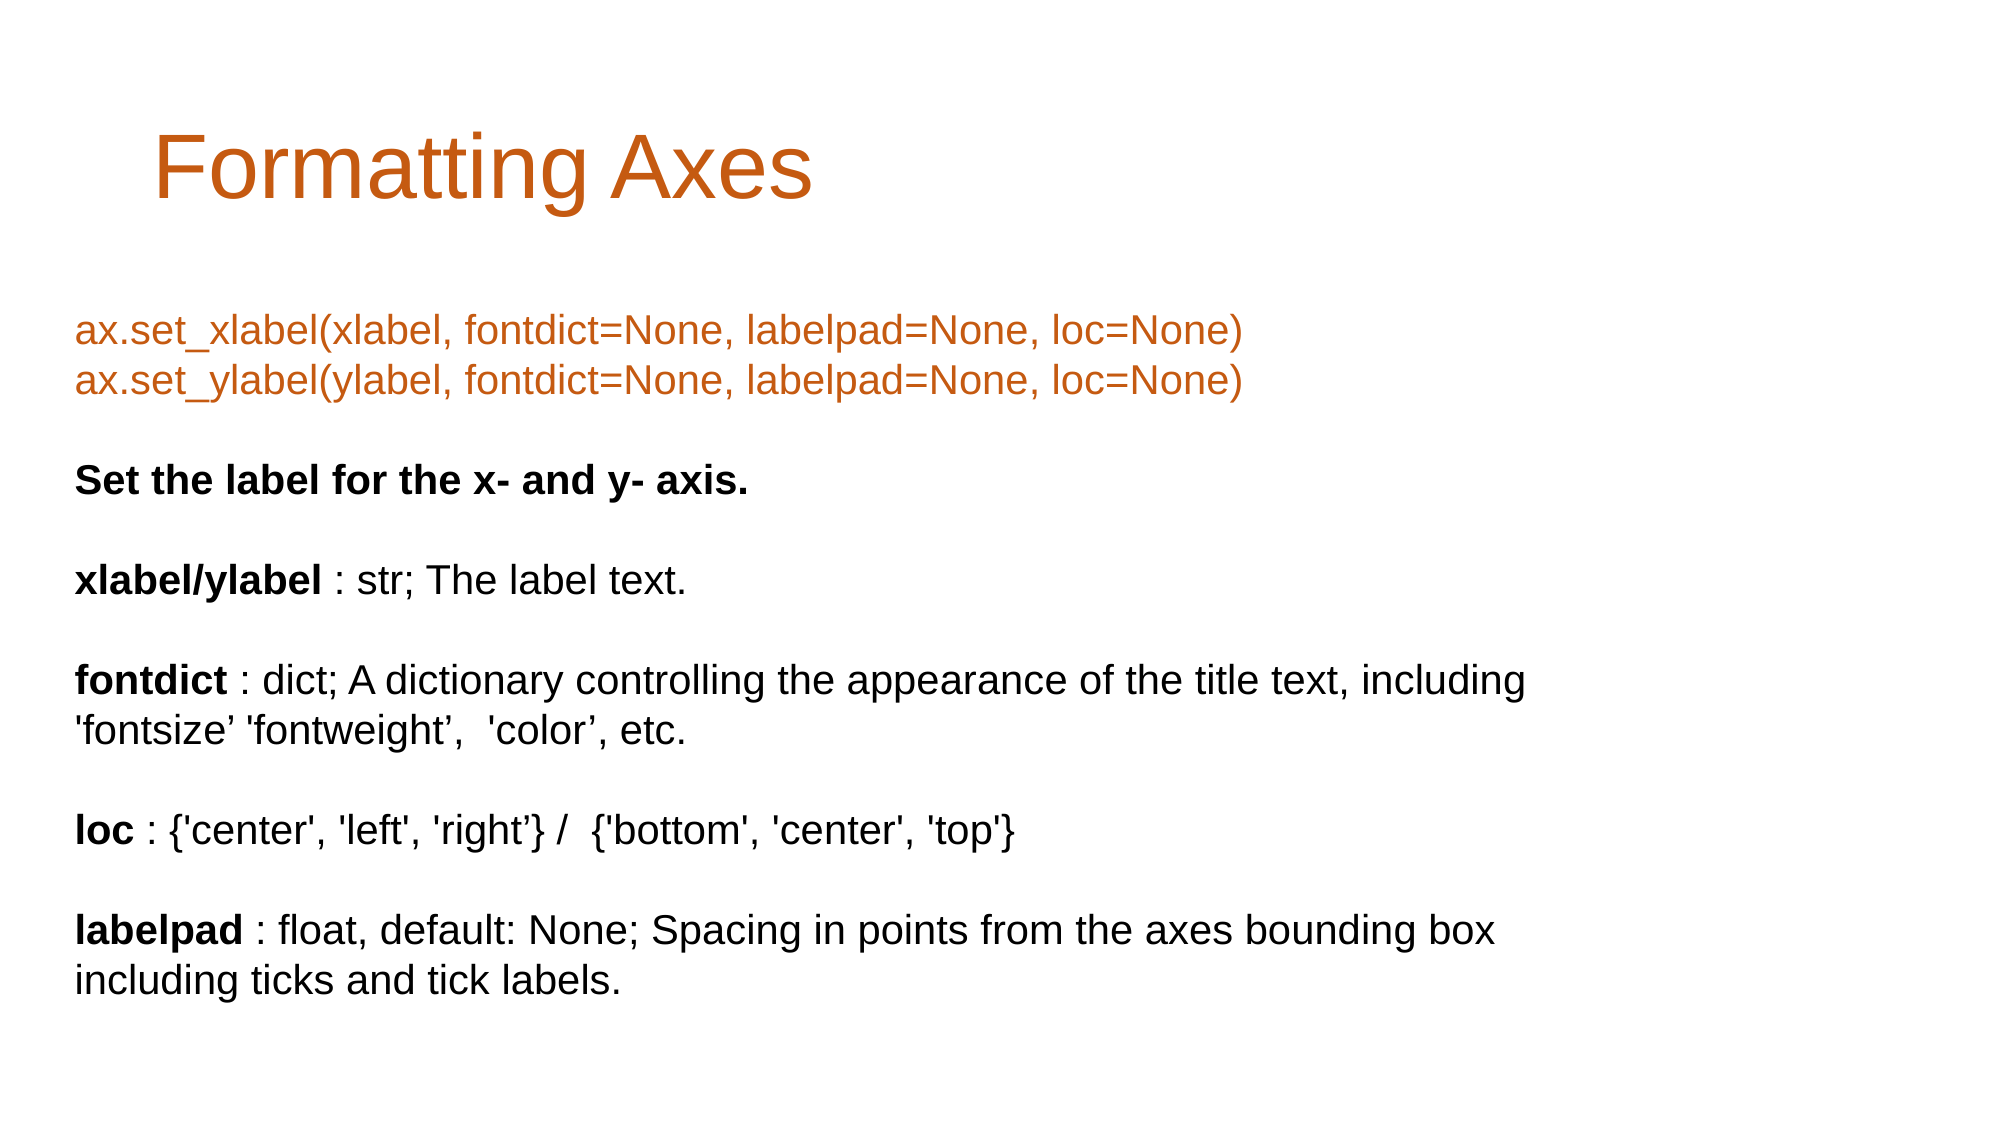

# Formatting Axes
ax.set_xlabel(xlabel, fontdict=None, labelpad=None, loc=None)
ax.set_ylabel(ylabel, fontdict=None, labelpad=None, loc=None)

Set the label for the x- and y- axis.
xlabel/ylabel : str; The label text.

fontdict : dict; A dictionary controlling the appearance of the title text, including 'fontsize’ 'fontweight’,  'color’, etc.

loc : {'center', 'left', 'right’} /  {'bottom', 'center', 'top'}

labelpad : float, default: None; Spacing in points from the axes bounding box including ticks and tick labels.